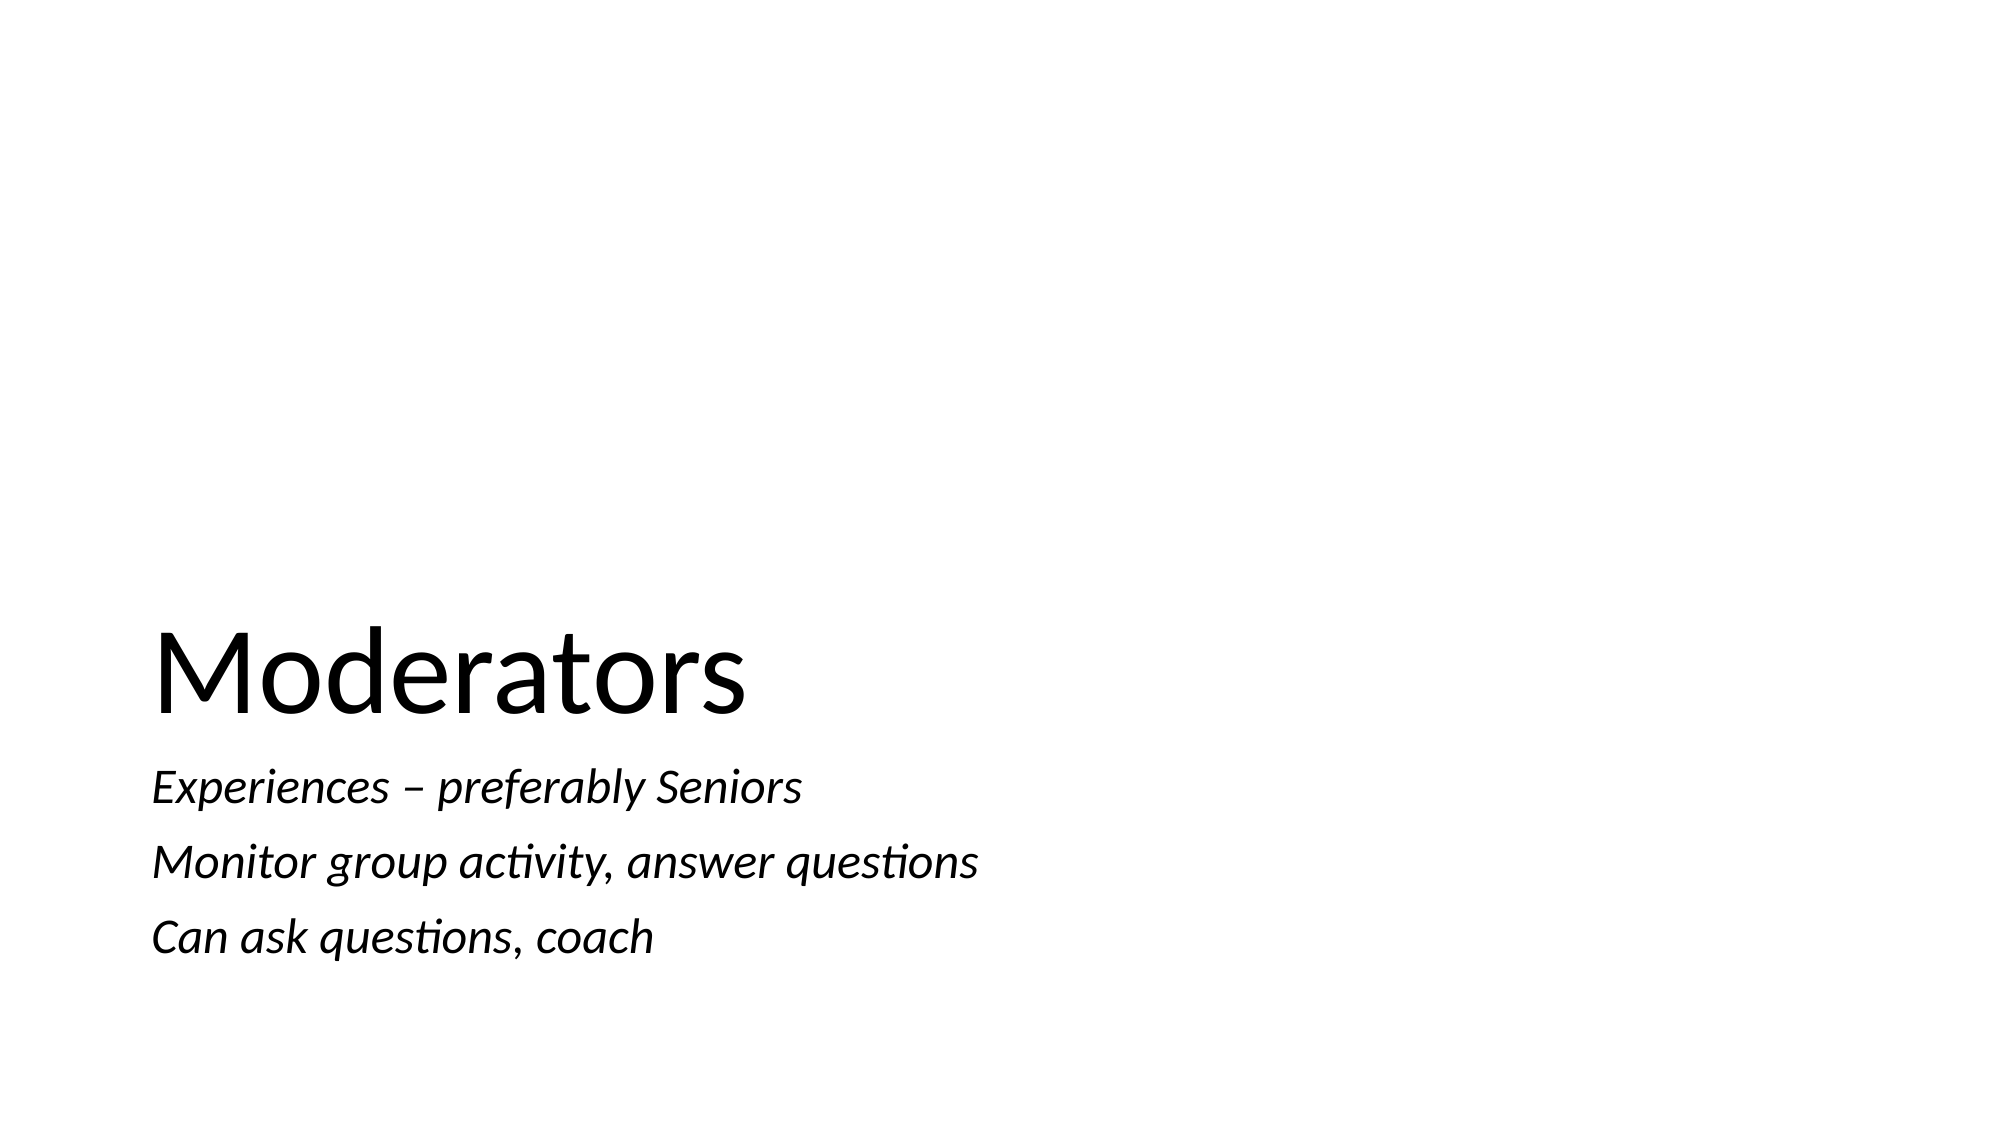

# Moderators
Experiences – preferably Seniors
Monitor group activity, answer questions
Can ask questions, coach